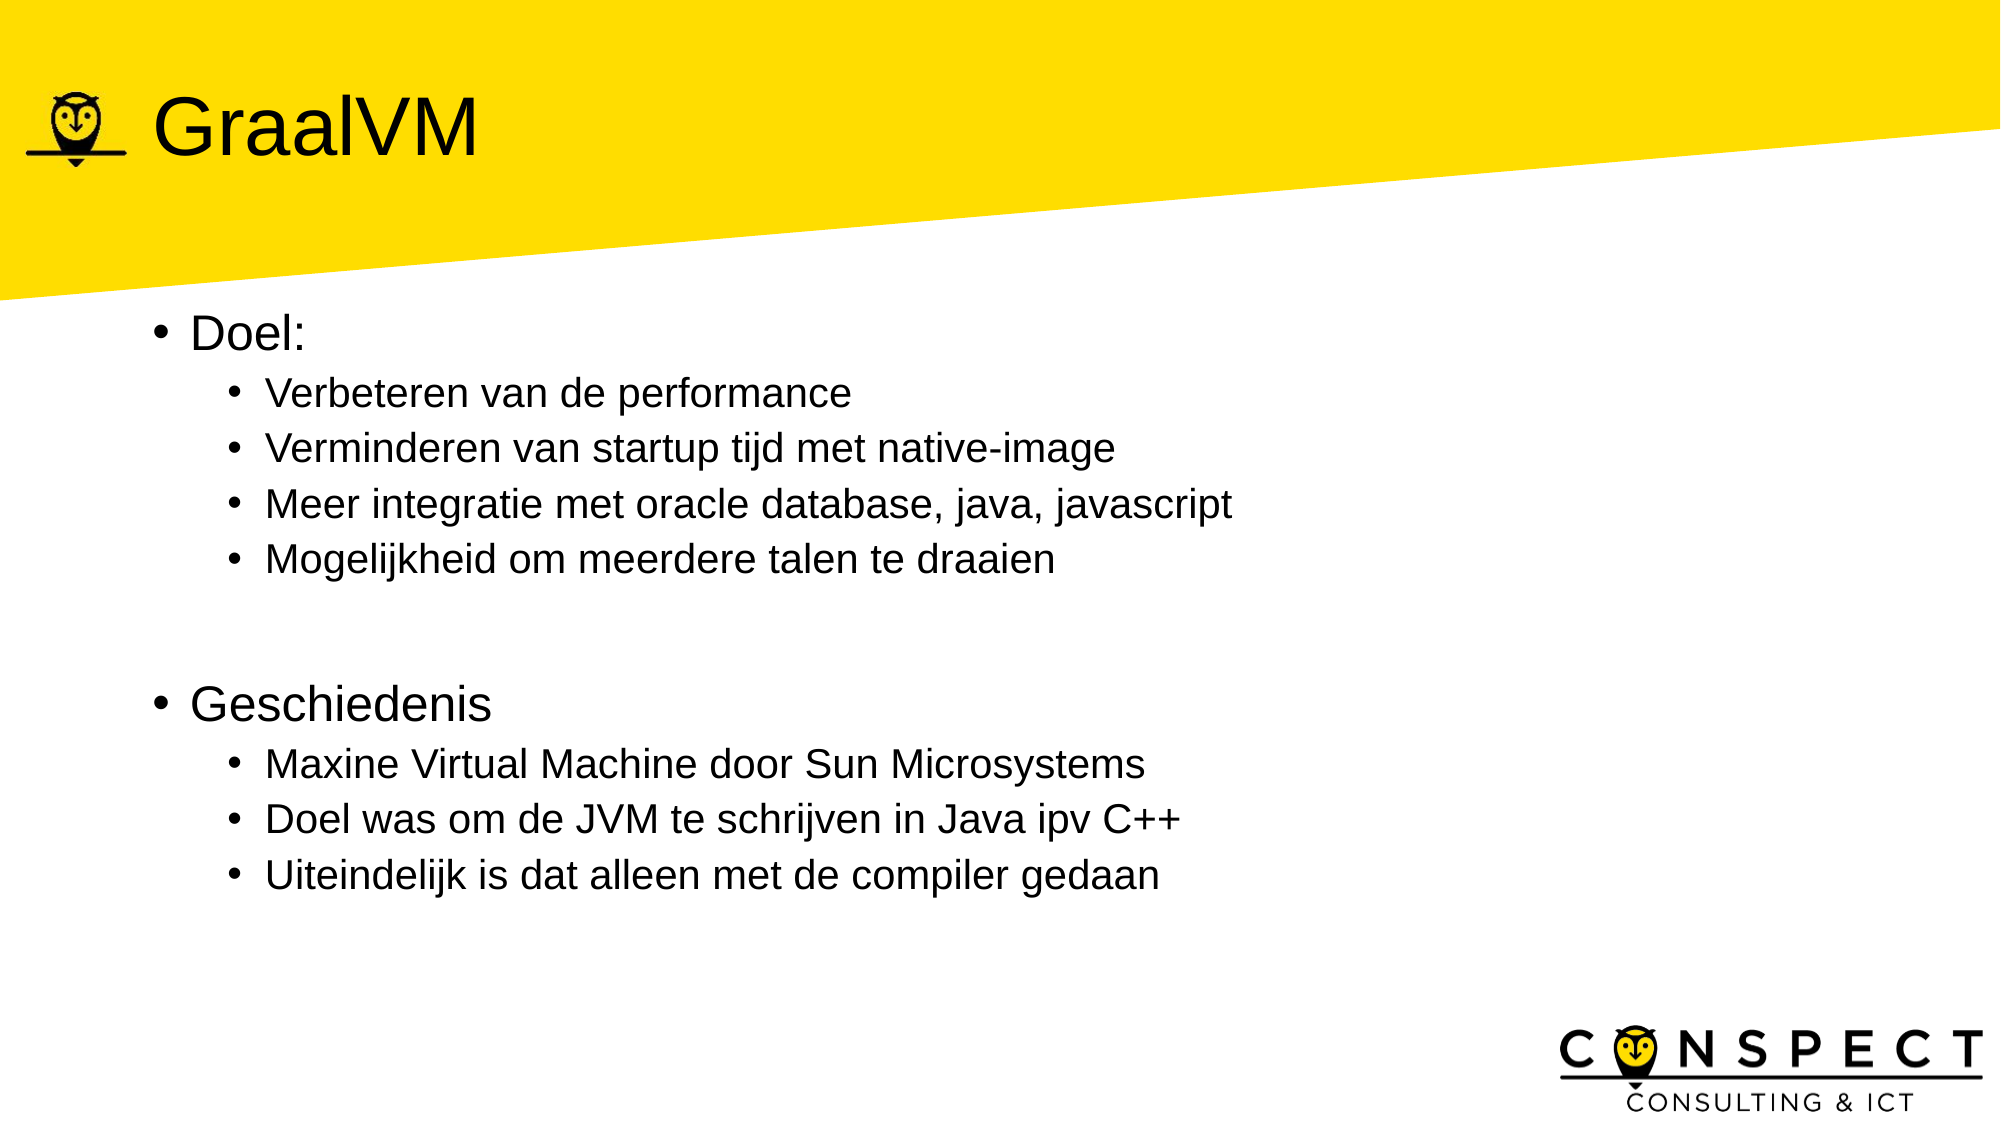

# GraalVM
Doel:
Verbeteren van de performance
Verminderen van startup tijd met native-image
Meer integratie met oracle database, java, javascript
Mogelijkheid om meerdere talen te draaien

Geschiedenis
Maxine Virtual Machine door Sun Microsystems
Doel was om de JVM te schrijven in Java ipv C++
Uiteindelijk is dat alleen met de compiler gedaan